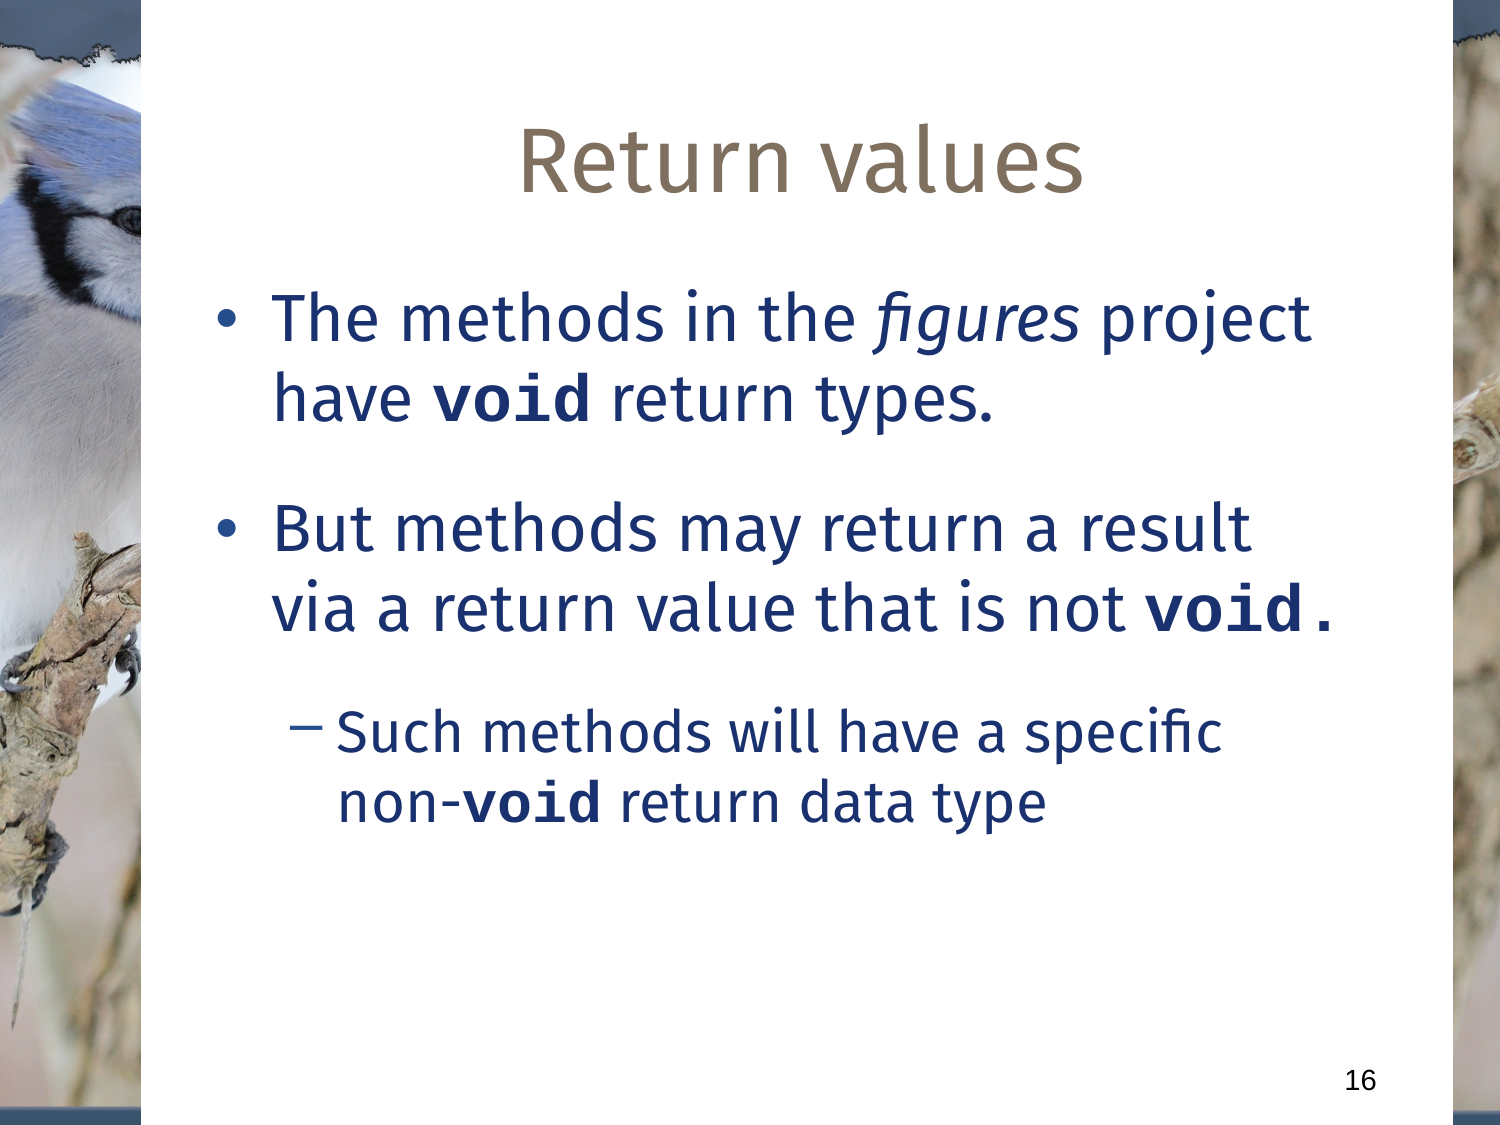

# Return values
The methods in the figures project have void return types.
But methods may return a result via a return value that is not void.
Such methods will have a specific non-void return data type